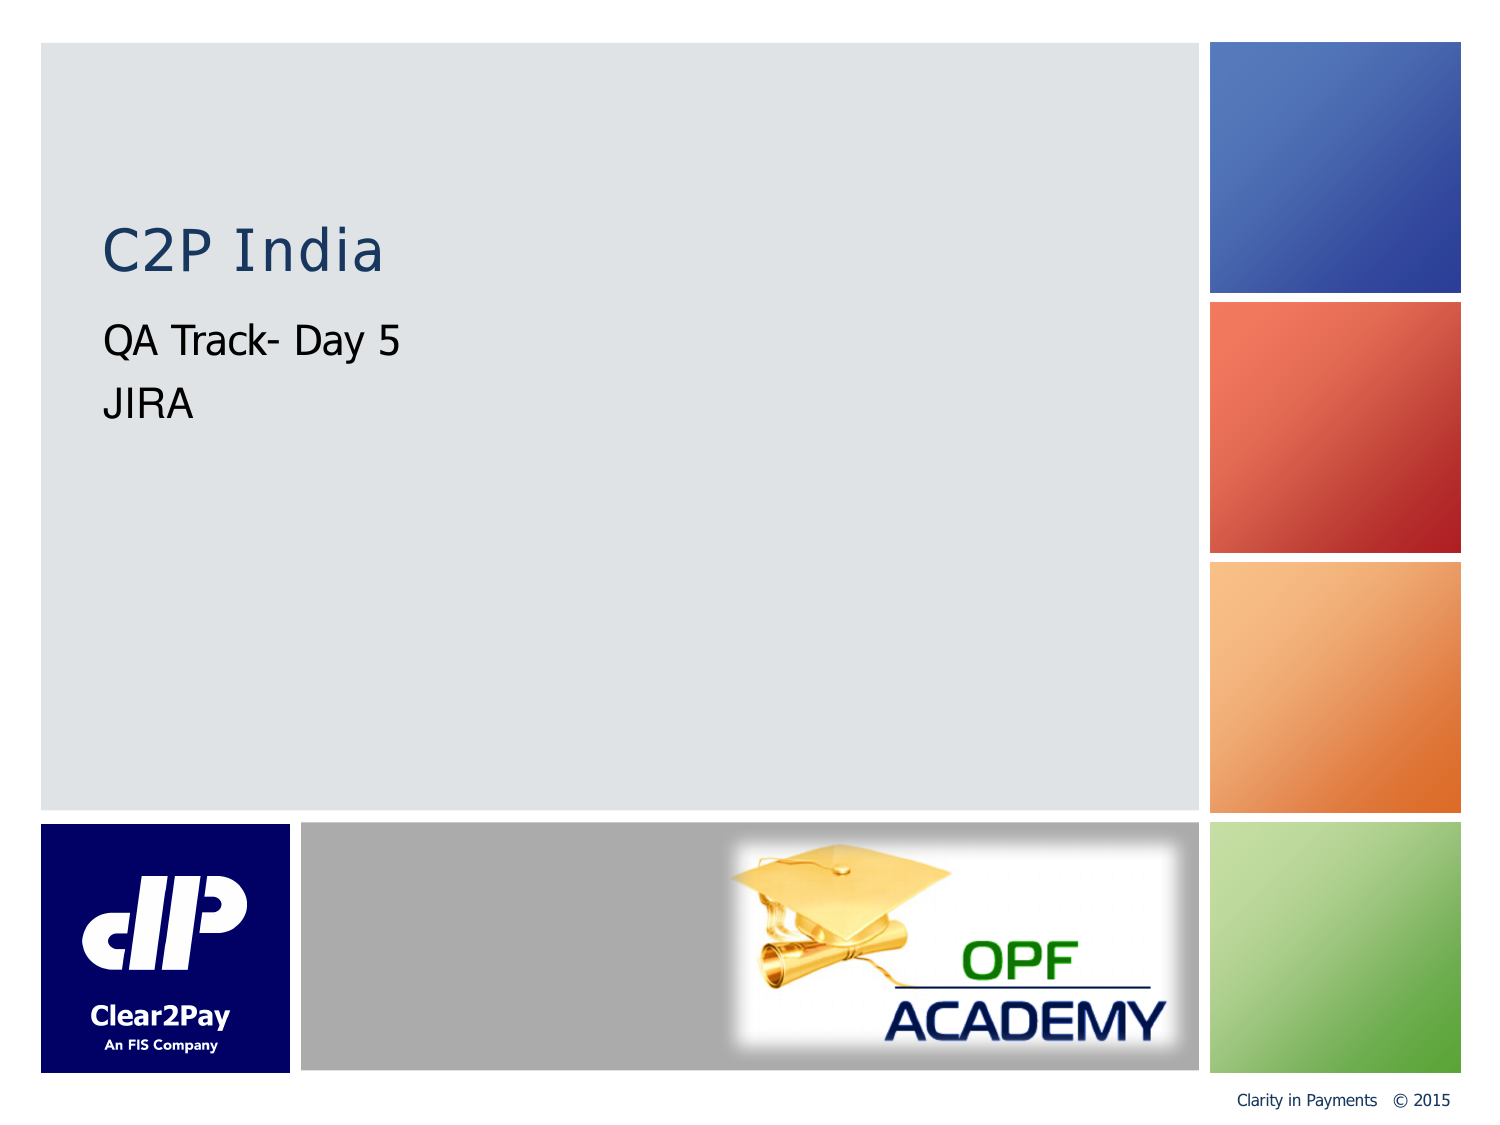

# C2P India
QA Track- Day 5
JIRA